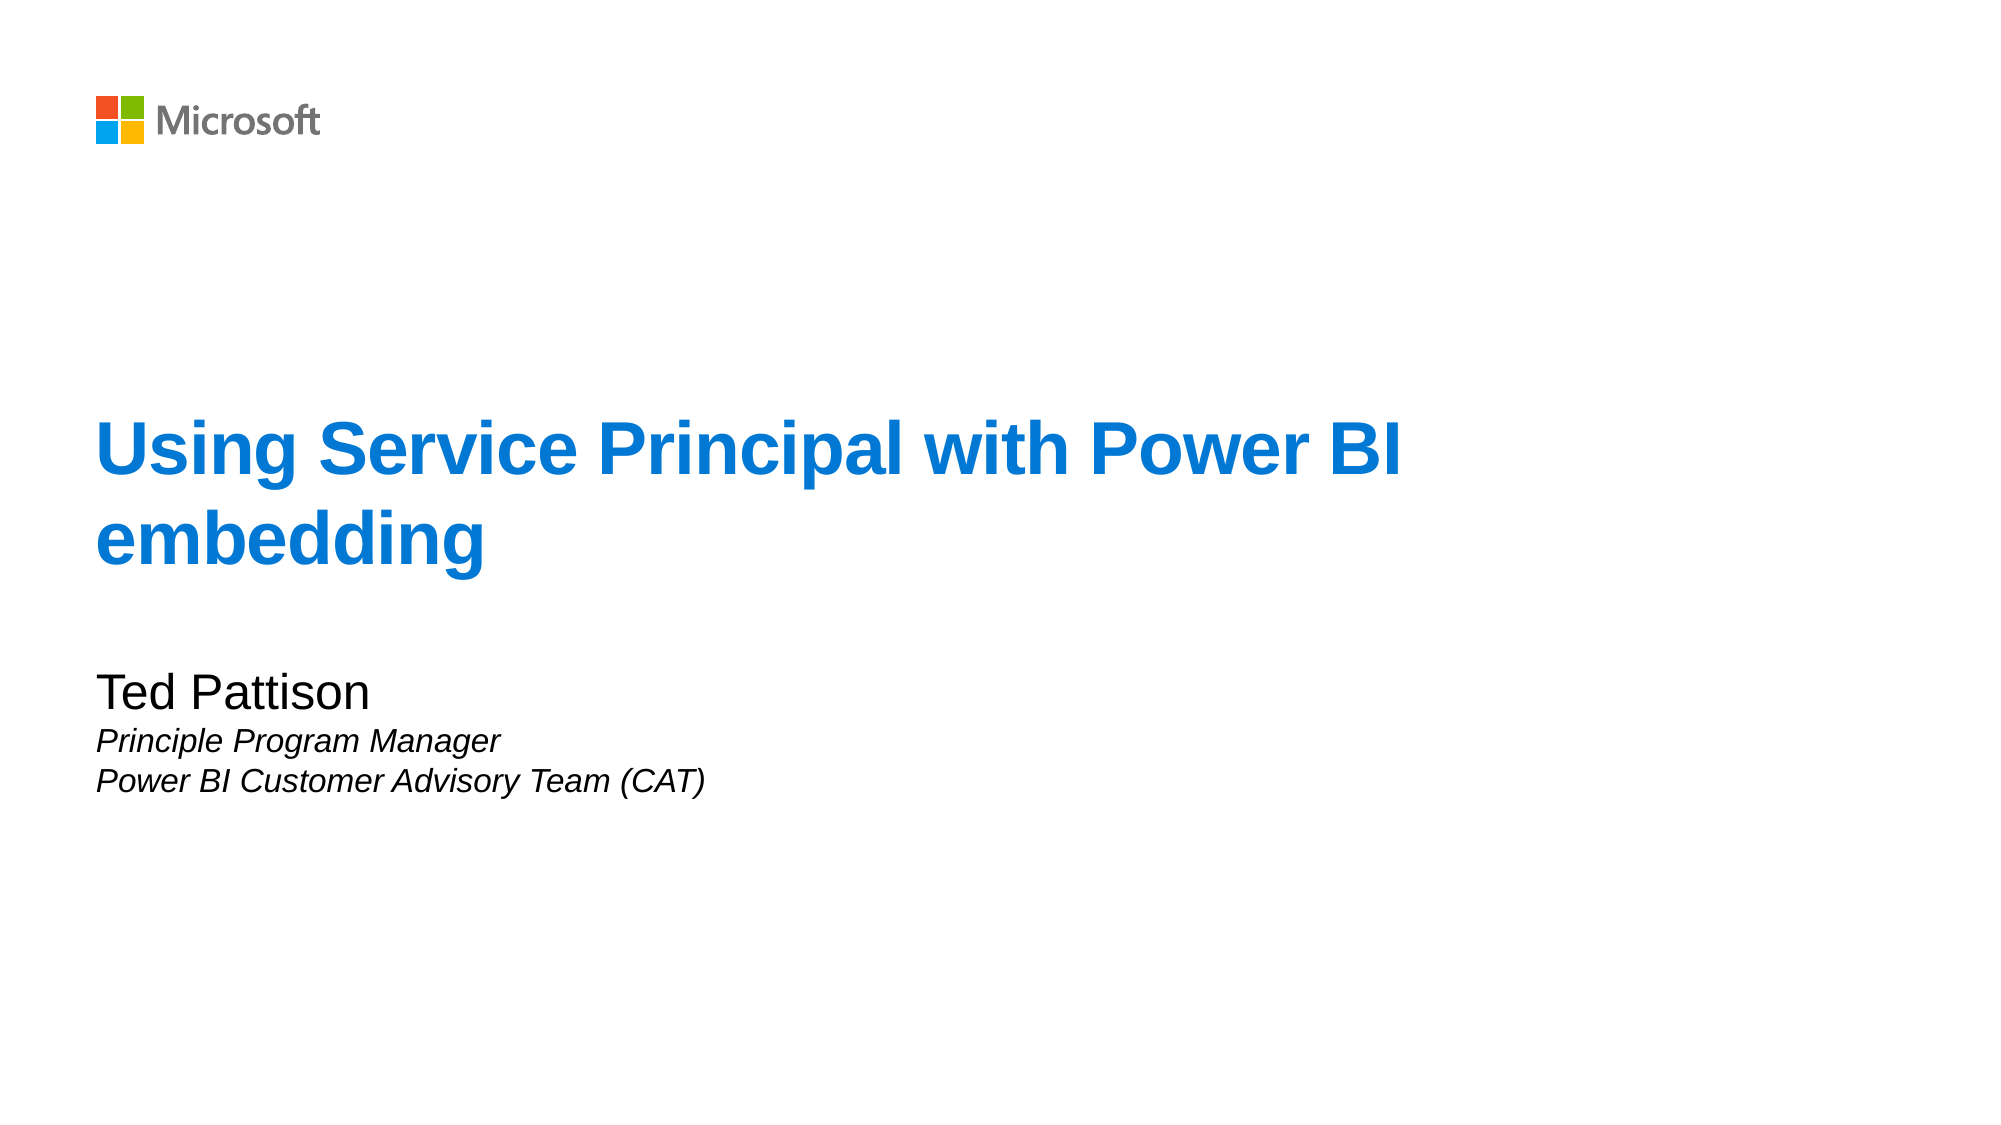

# Using Service Principal with Power BI embedding
Ted Pattison
Principle Program Manager
Power BI Customer Advisory Team (CAT)